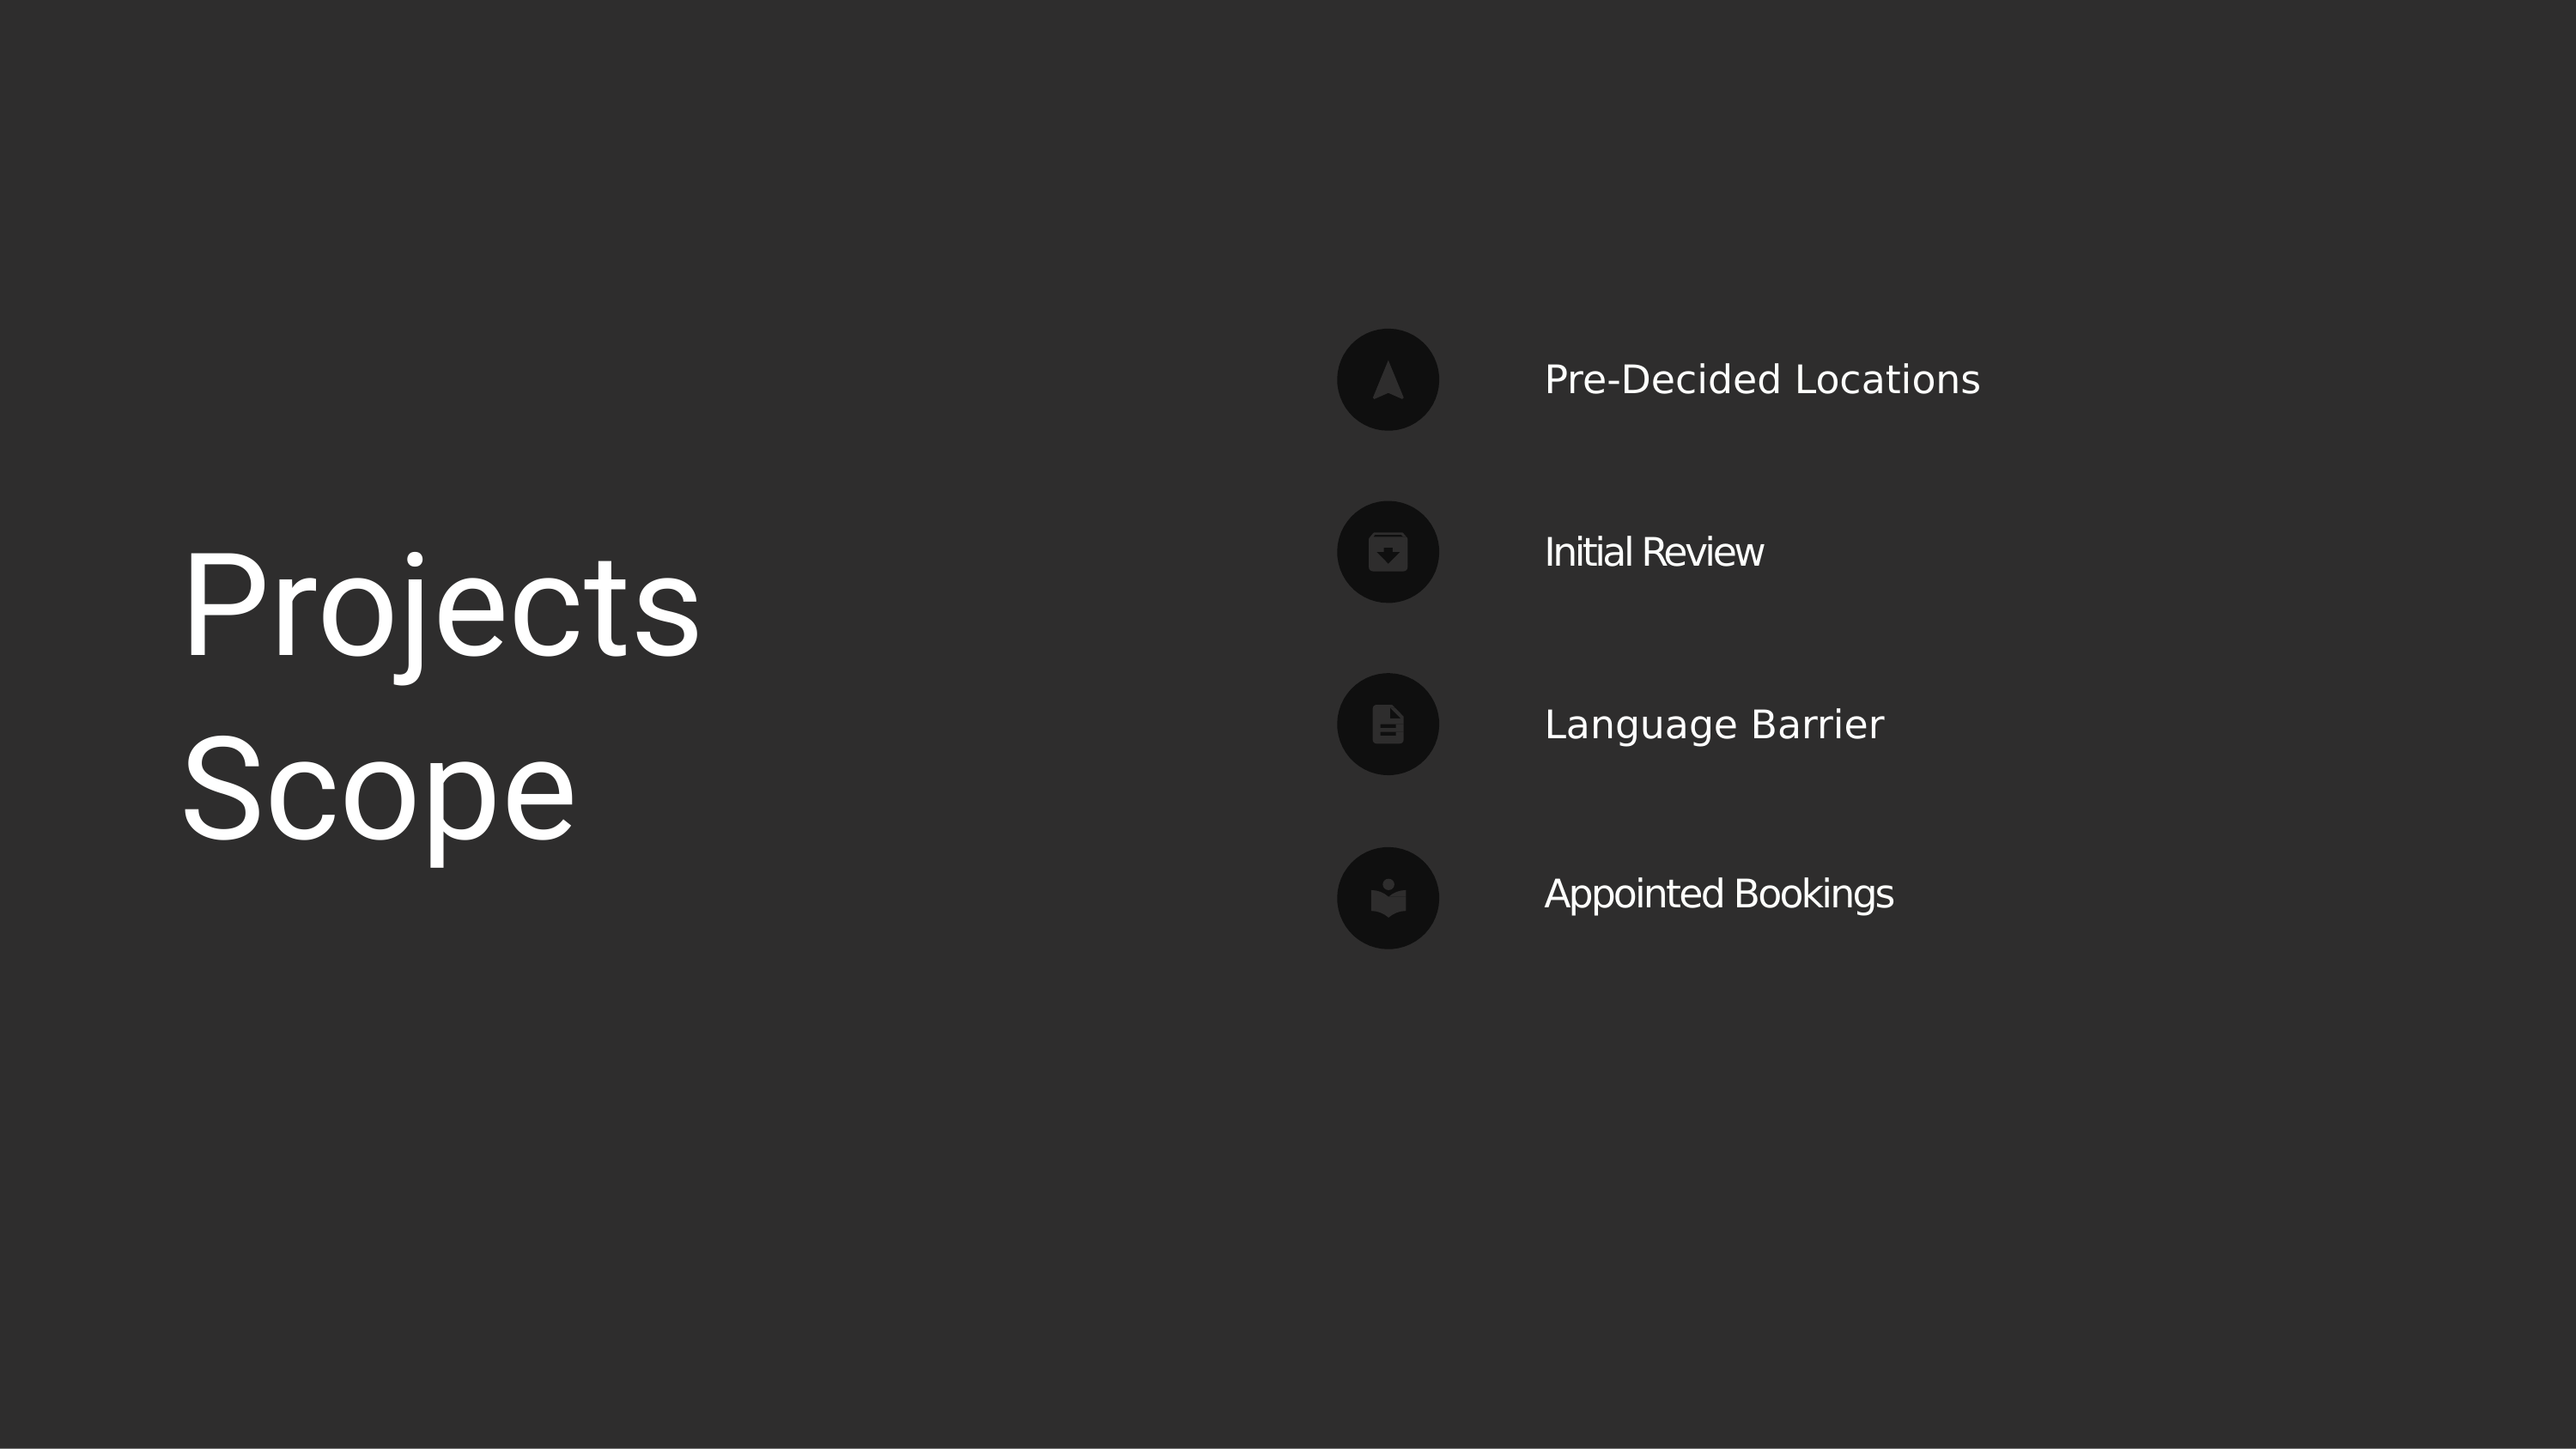

# Pre-Decided Locations
Projects Scope

Initial Review

Language Barrier

Appointed Bookings